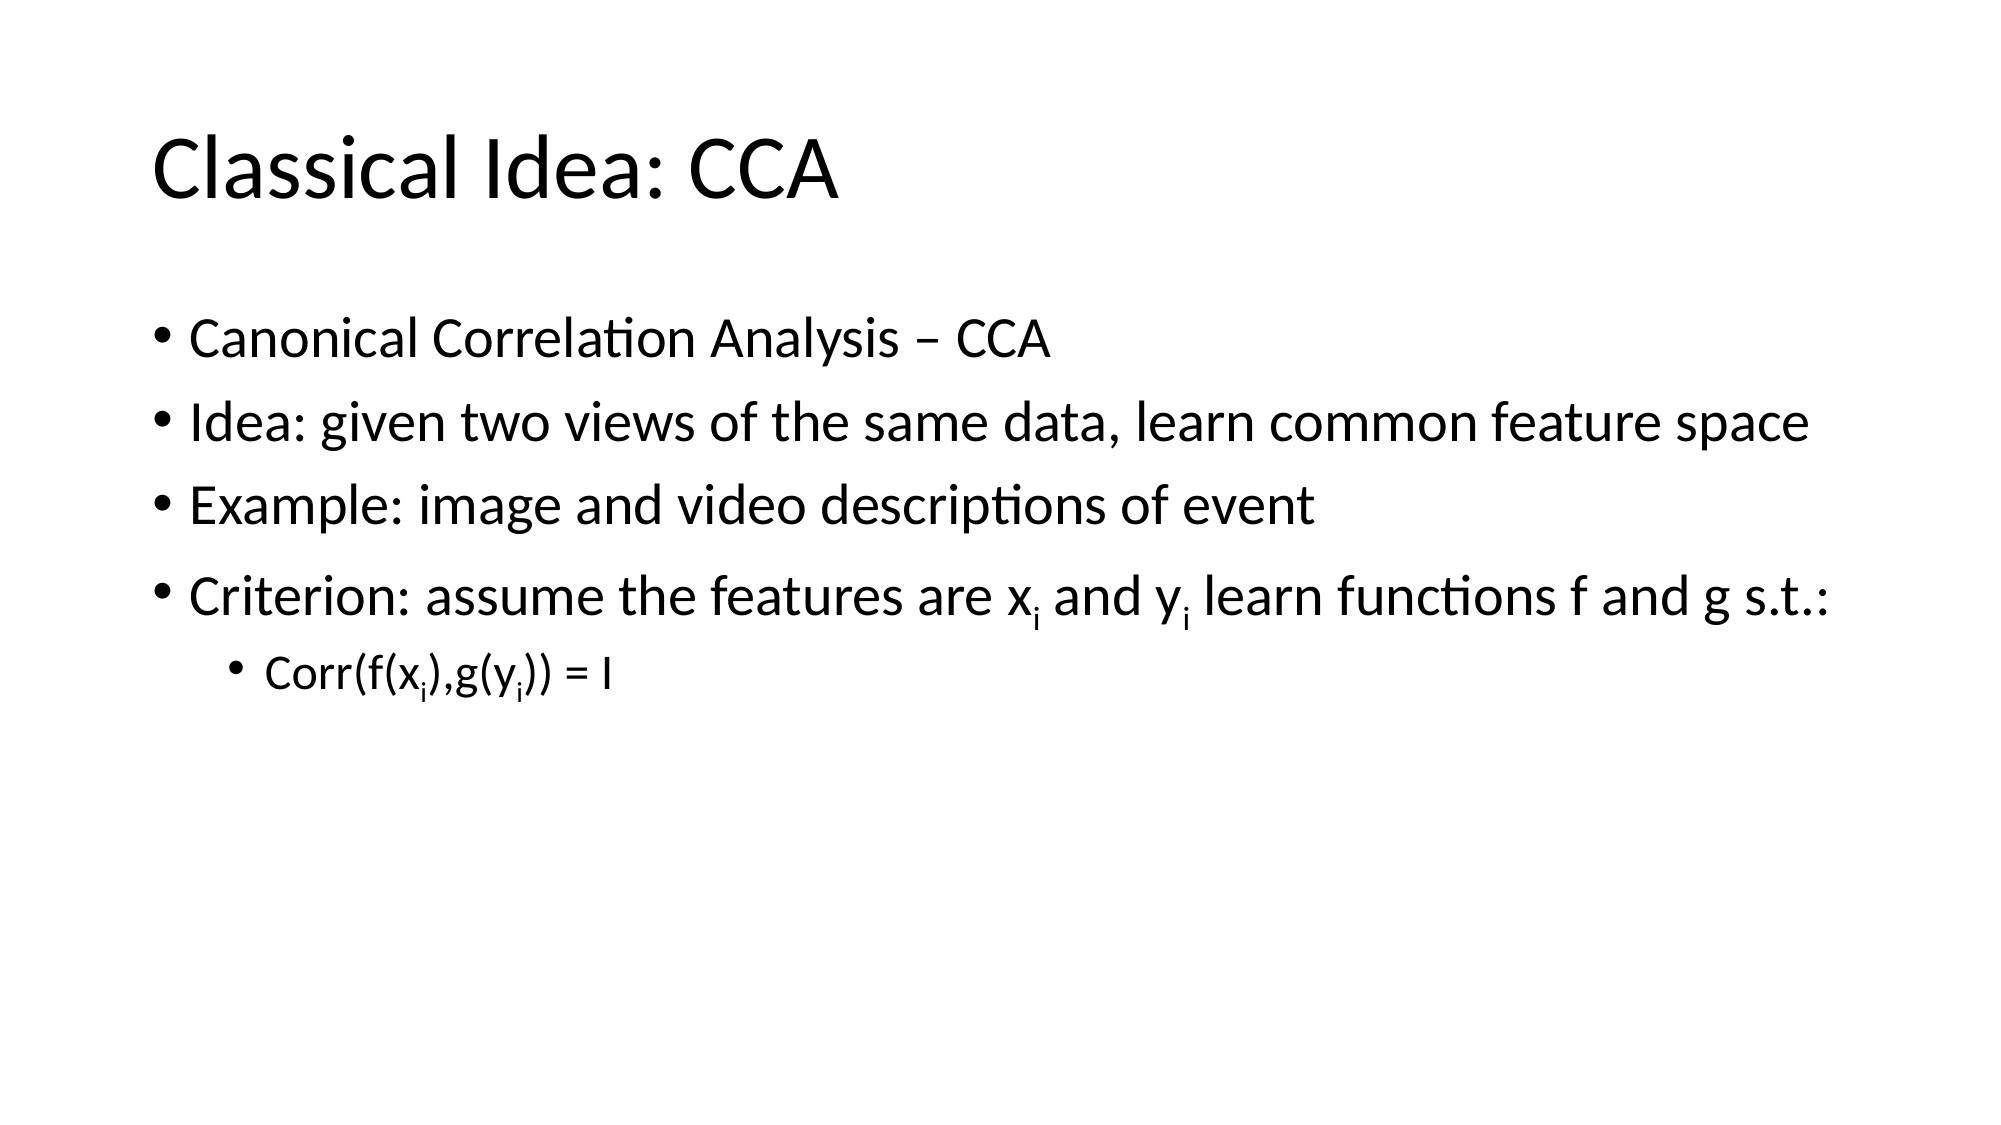

# Classical Idea: CCA
Canonical Correlation Analysis – CCA
Idea: given two views of the same data, learn common feature space
Example: image and video descriptions of event
Criterion: assume the features are xi and yi learn functions f and g s.t.:
Corr(f(xi),g(yi)) = I